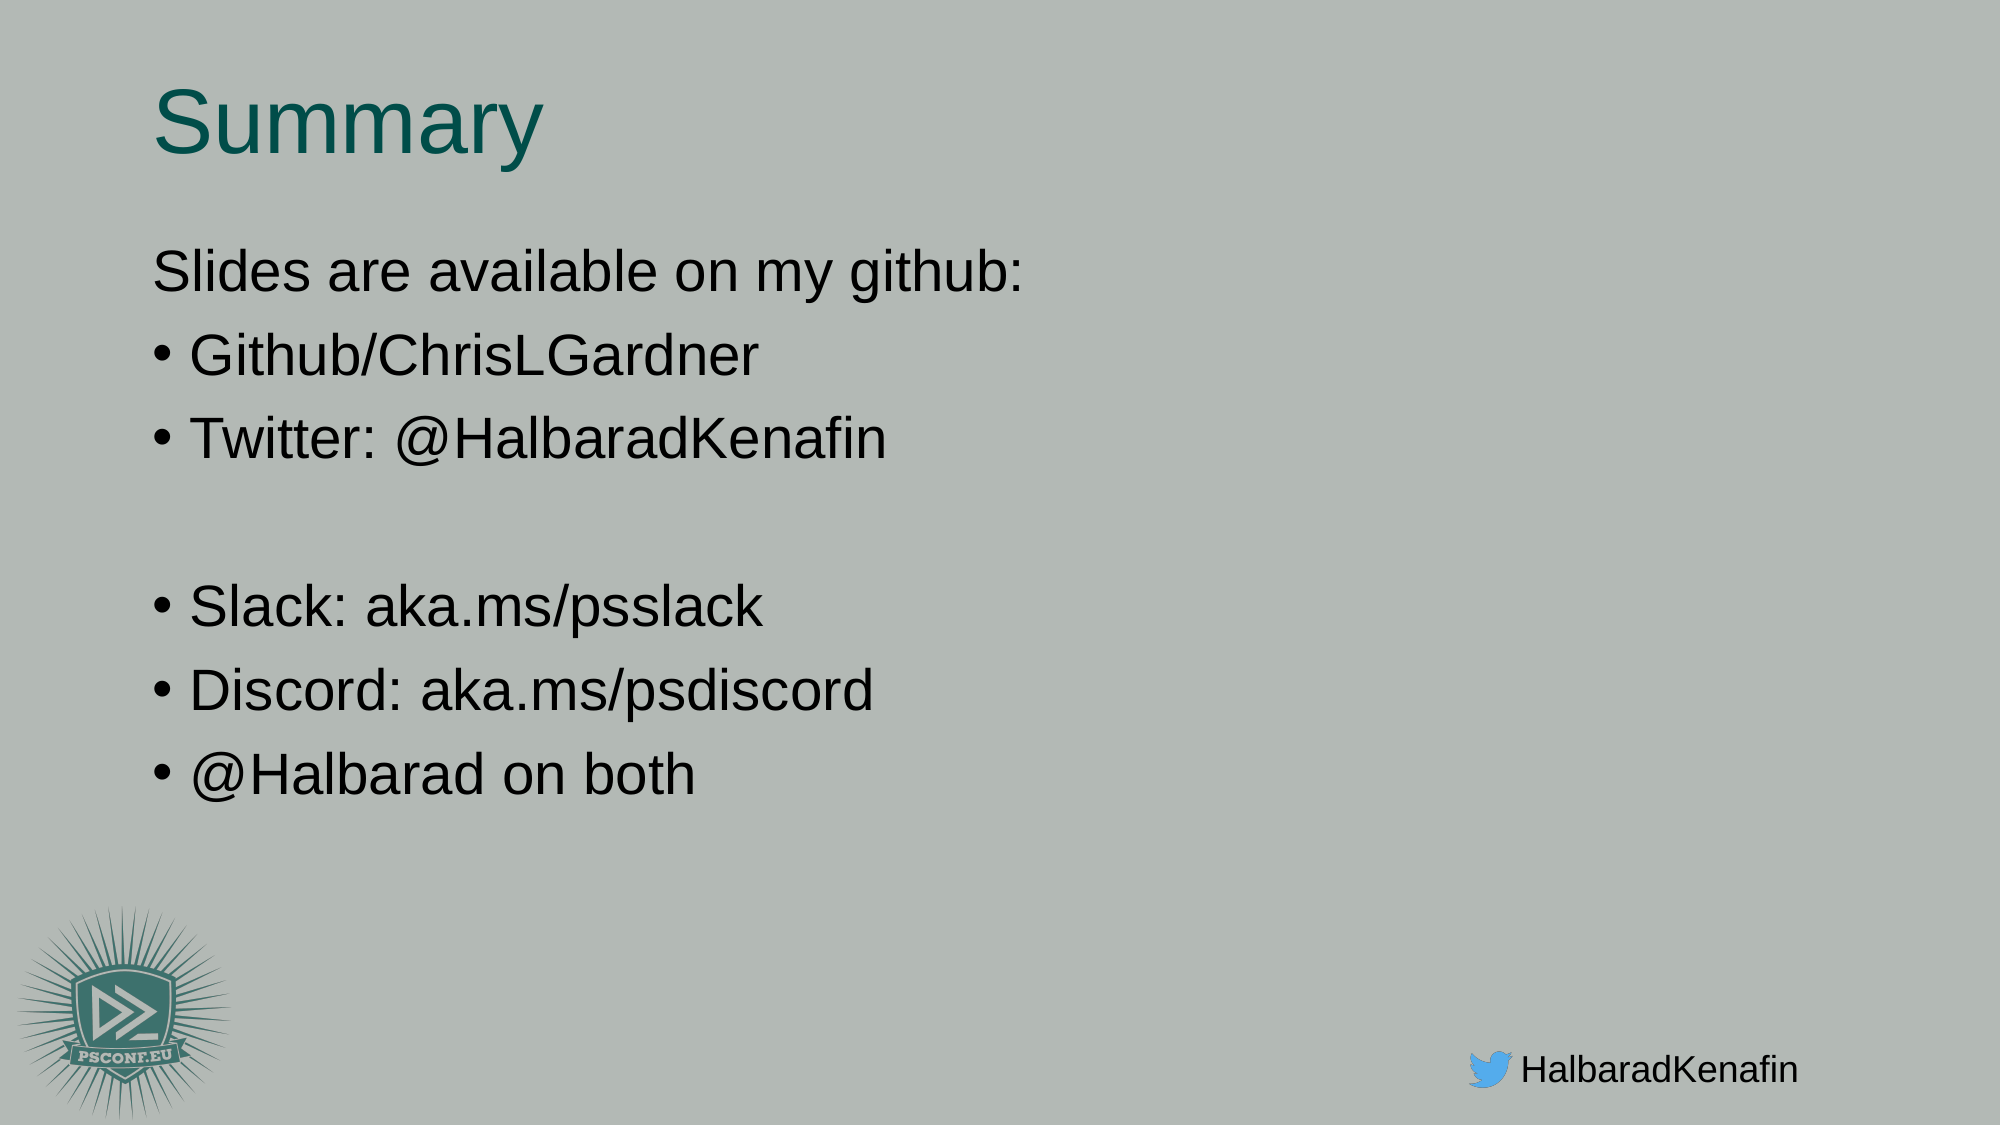

# Summary
Slides are available on my github:
Github/ChrisLGardner
Twitter: @HalbaradKenafin

Slack: aka.ms/psslack
Discord: aka.ms/psdiscord
@Halbarad on both
HalbaradKenafin